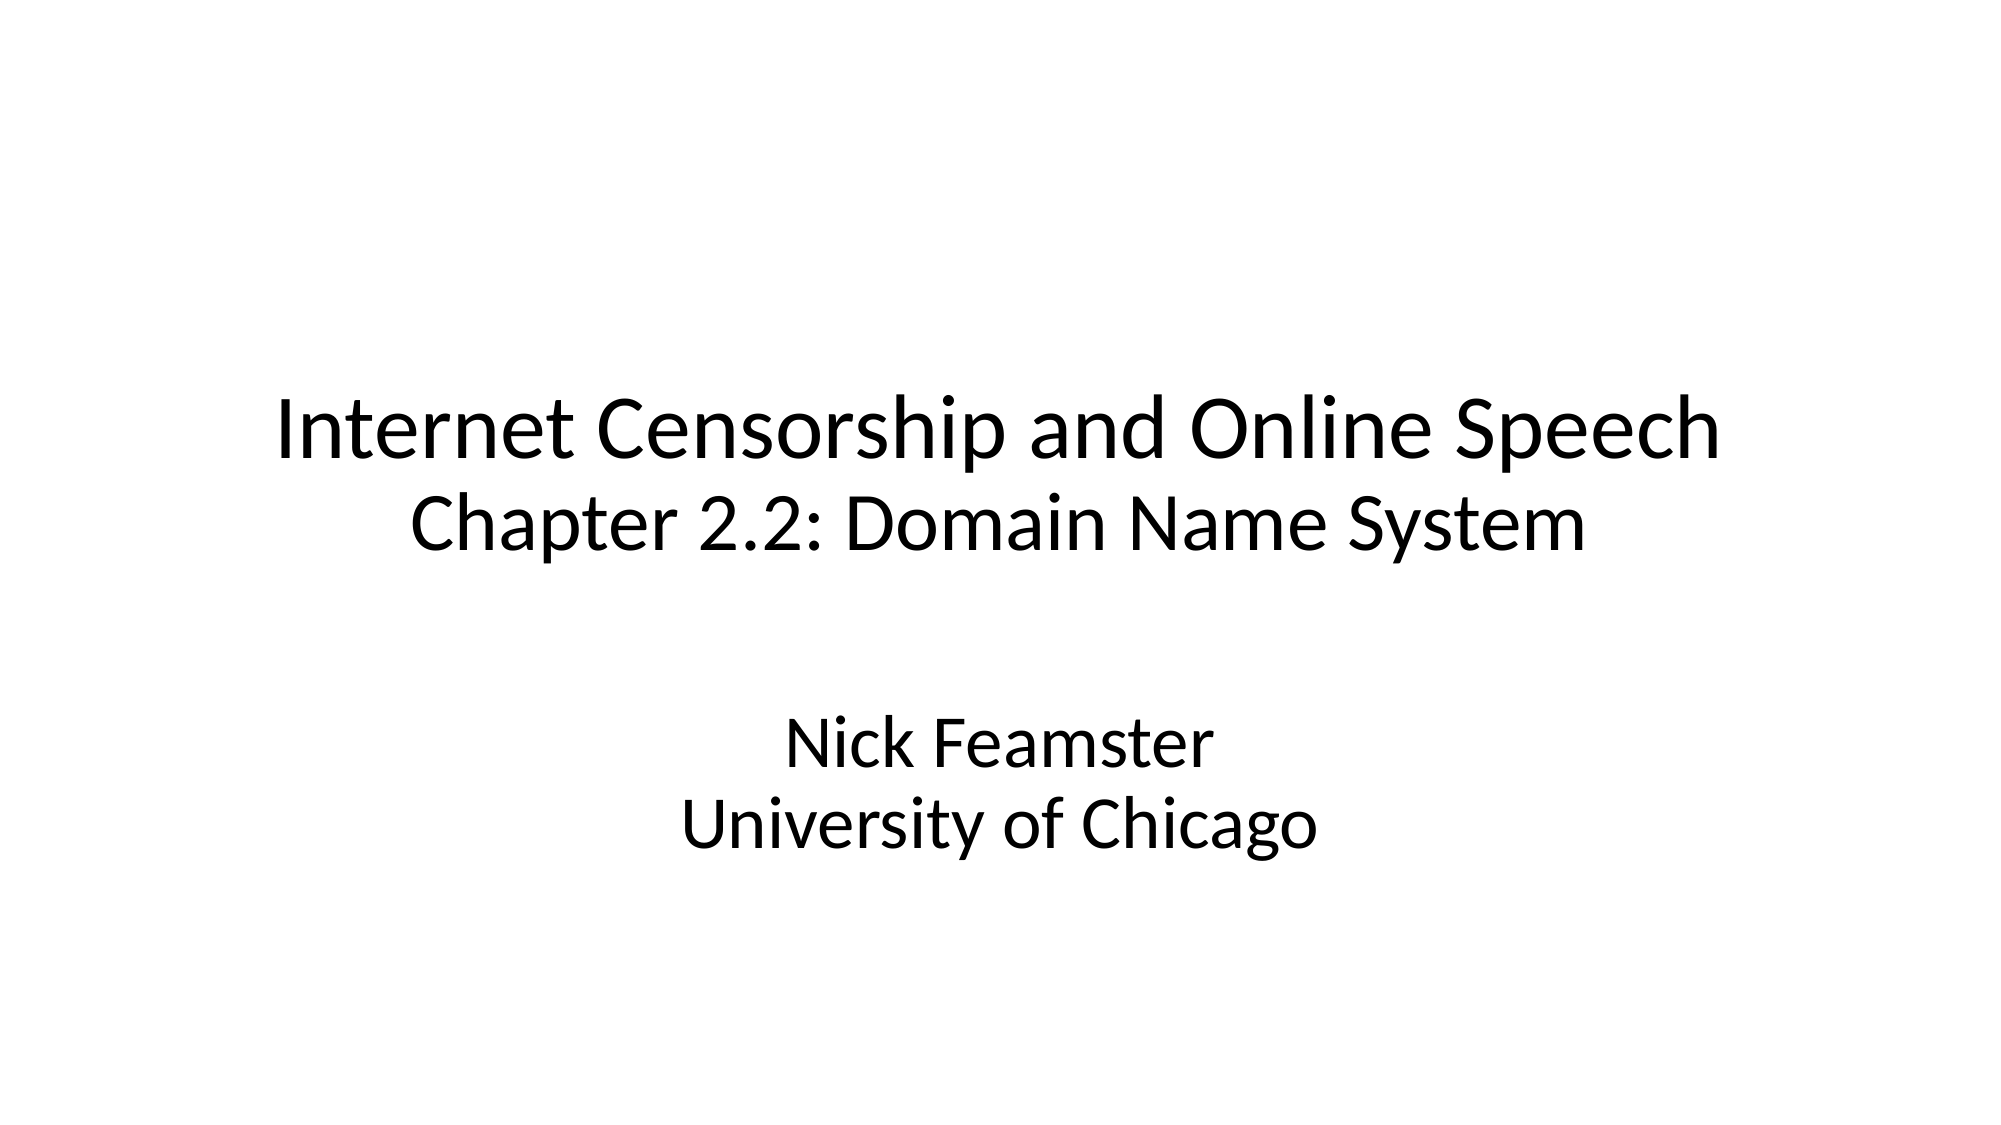

# Internet Censorship and Online Speech Chapter 2.2: Domain Name System
Nick Feamster
University of Chicago